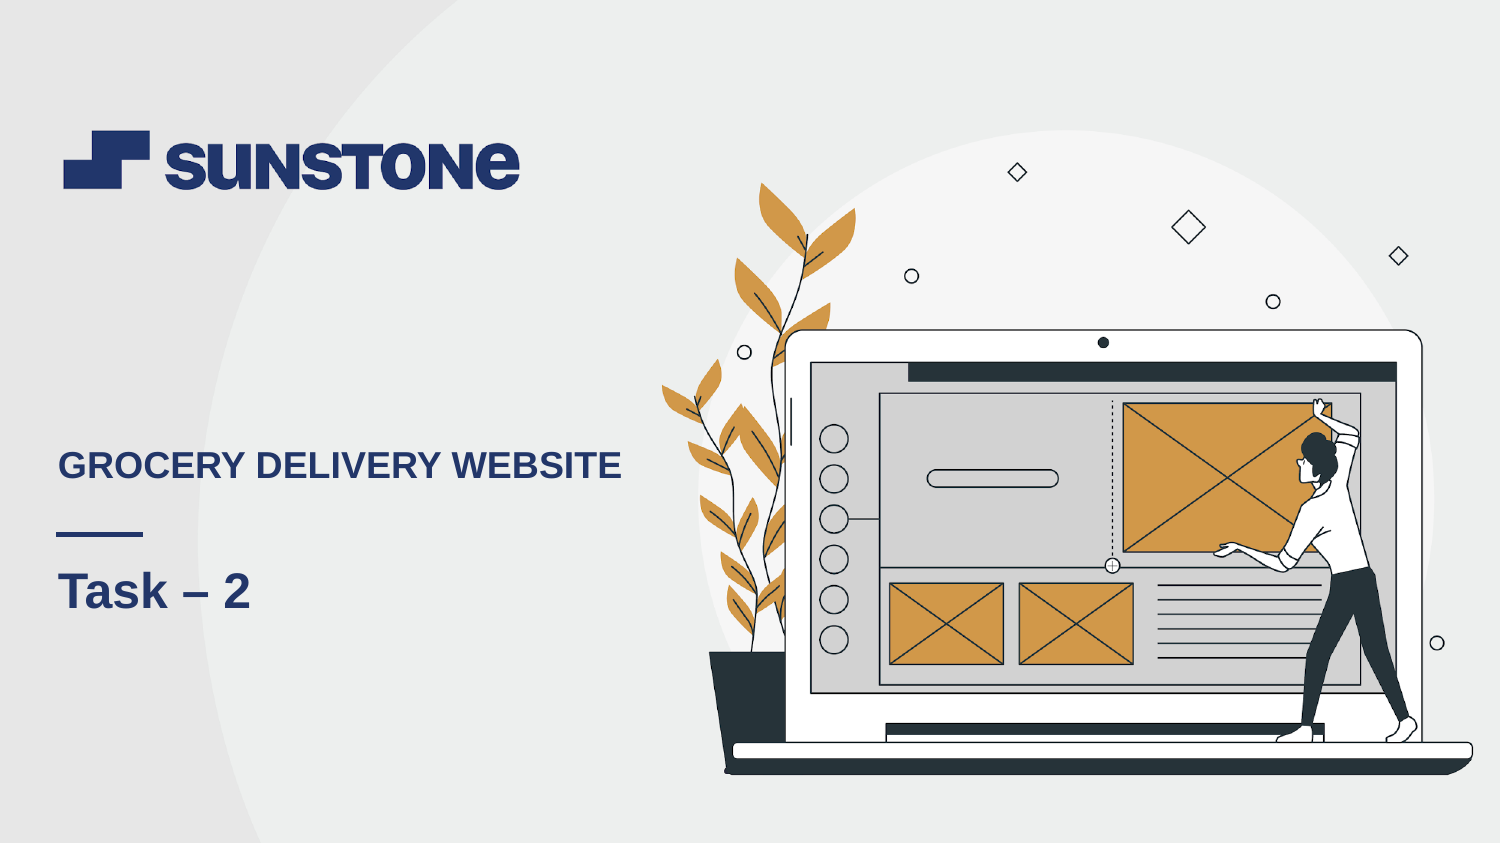

# GROCERY DELIVERY WEBSITE
Task – 2